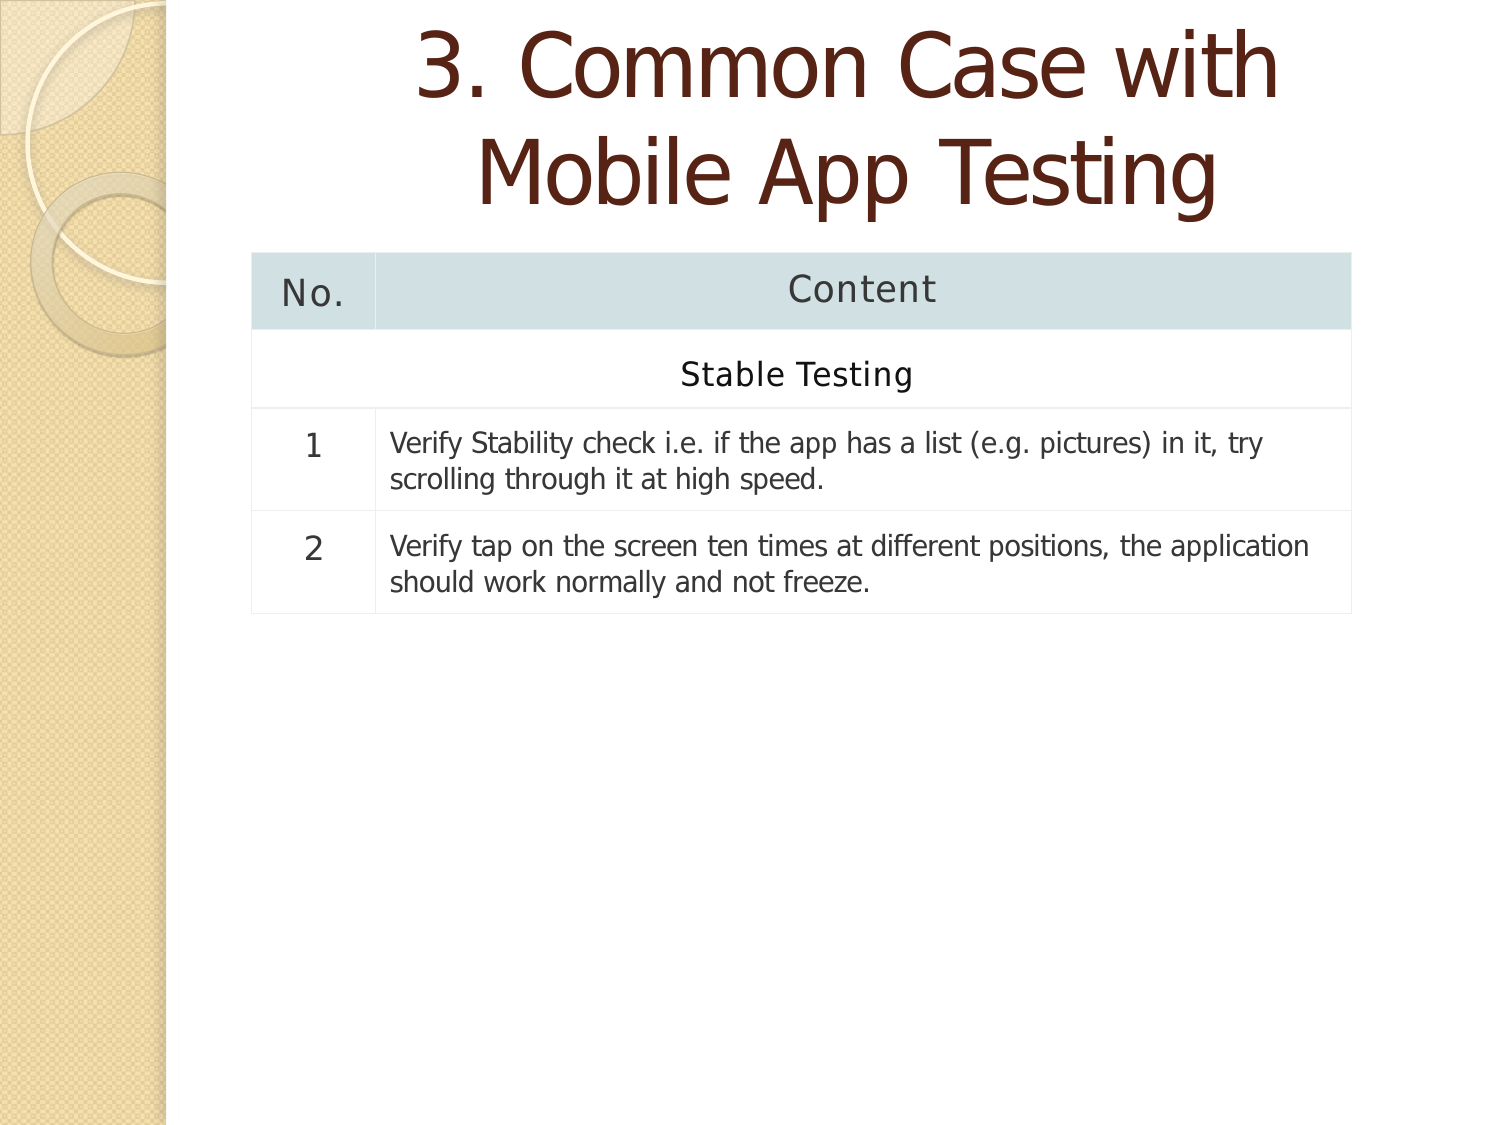

3. Common Case with
Mobile App Testing
| No. | Content |
| --- | --- |
| Stable Testing |  |
| 1 | Verify Stability check i.e. if the app has a list (e.g. pictures) in it, try scrolling through it at high speed. |
| 2 | Verify tap on the screen ten times at different positions, the application should work normally and not freeze. |